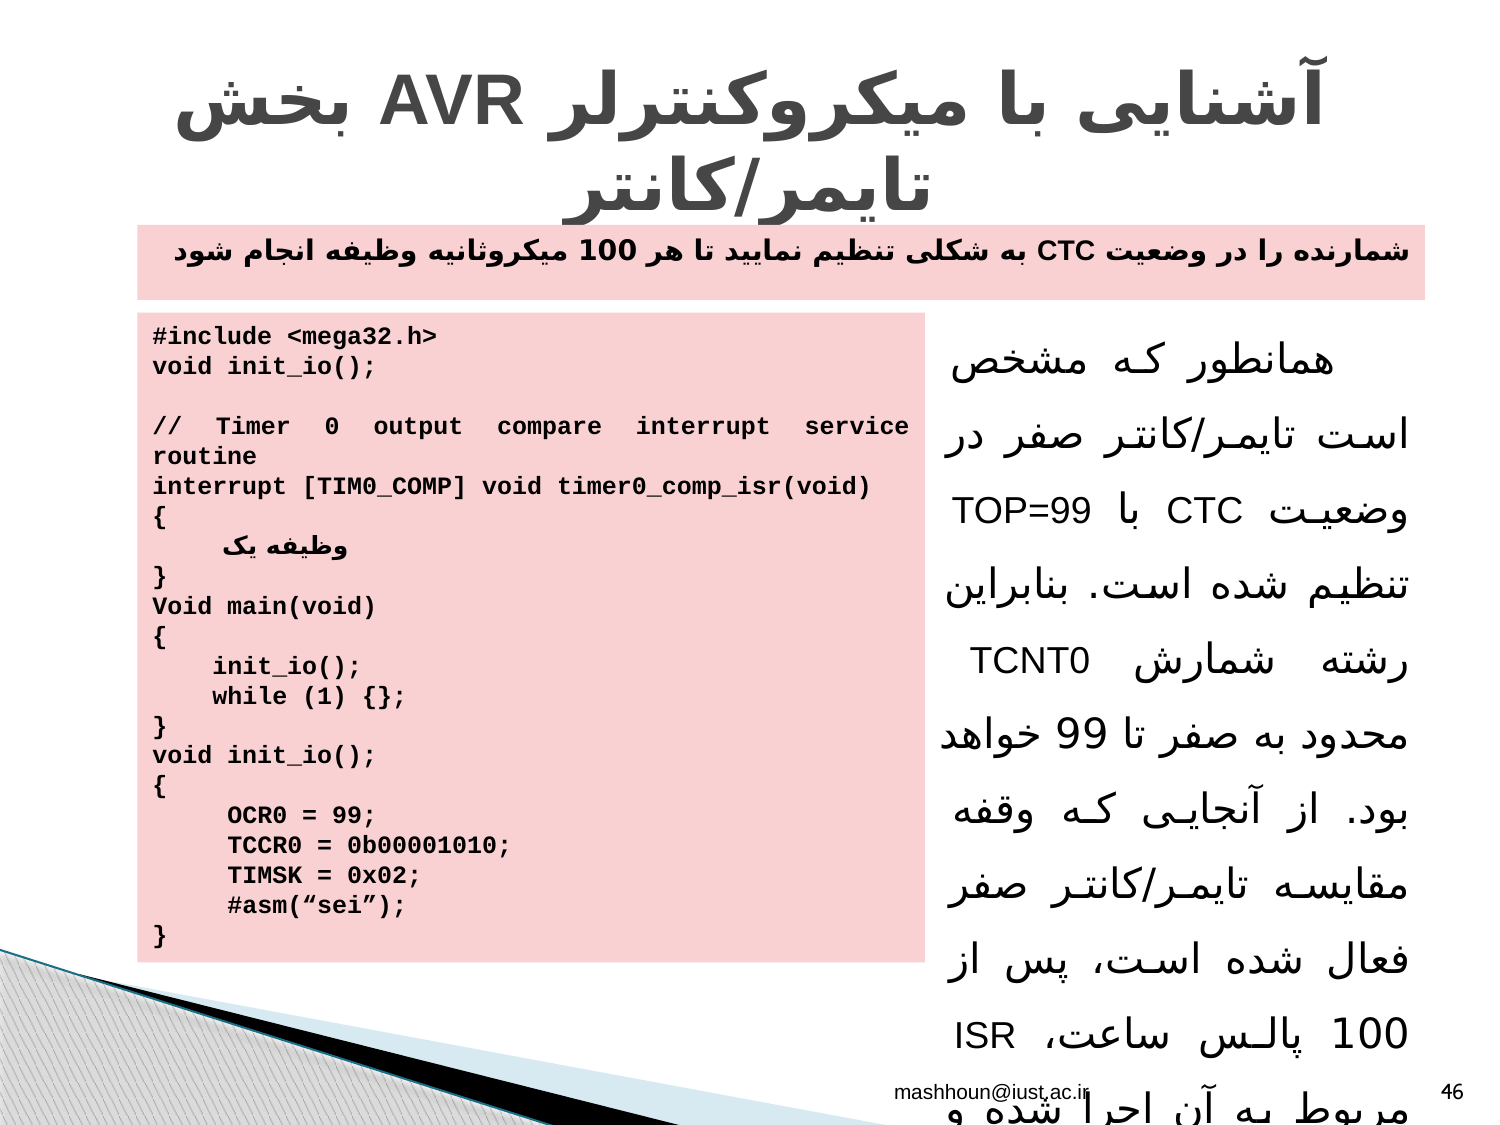

# آشنایی با میکروکنترلر AVR بخش تایمر/کانتر
شمارنده را در وضعیت CTC به شکلی تنظیم نمایید تا هر 100 میکروثانیه وظیفه انجام شود
همانطور که مشخص است تایمر/کانتر صفر در وضعیت CTC با TOP=99 تنظیم شده است. بنابراین رشته شمارش TCNT0 محدود به صفر تا 99 خواهد بود. از آنجایی که وقفه مقایسه تایمر/کانتر صفر فعال شده است، پس از 100 پالس ساعت، ISR مربوط به آن اجرا شده و در آنجا، وظیفه یک انجام میشود.
#include <mega32.h>
void init_io();

// Timer 0 output compare interrupt service routine
interrupt [TIM0_COMP] void timer0_comp_isr(void)
{
        وظیفه یک
}
Void main(void)
{
    init_io();
    while (1) {};
}
void init_io();
{
     OCR0 = 99;
     TCCR0 = 0b00001010;
     TIMSK = 0x02;
     #asm(“sei”);
}

mashhoun@iust.ac.ir
46